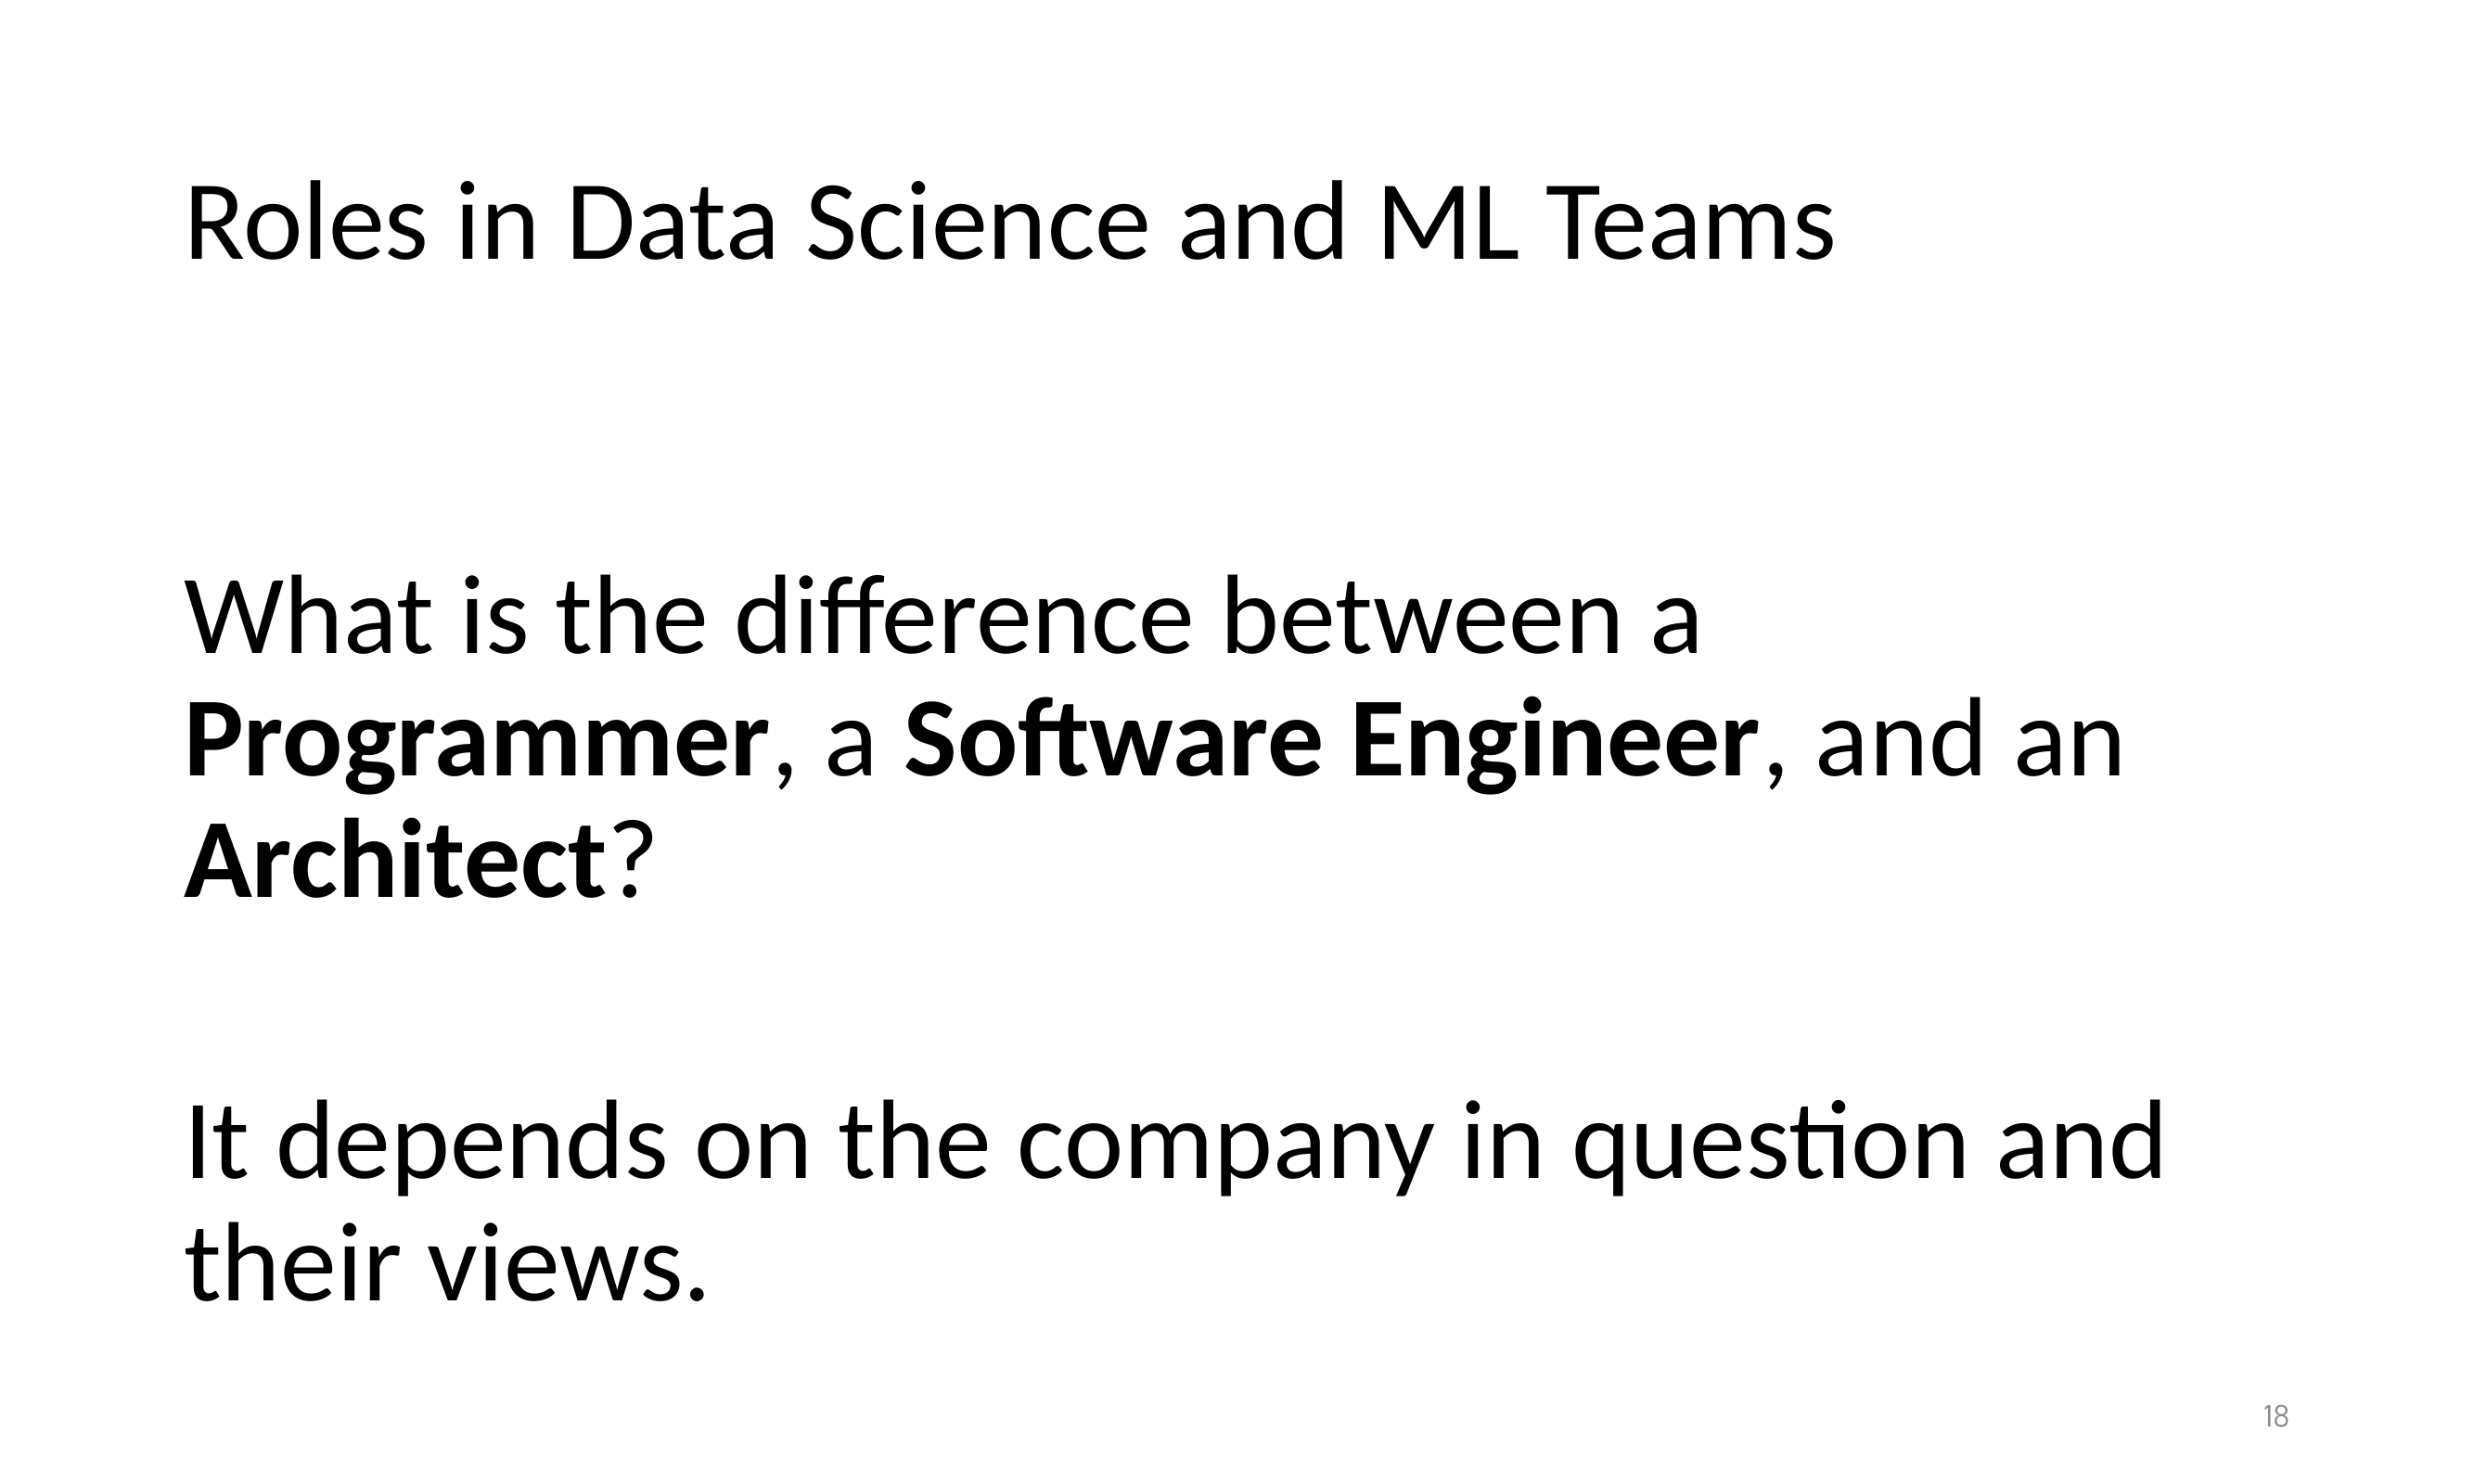

# Roles in Data Science and ML Teams

What is the difference between a Programmer, a Software Engineer, and an Architect?

It depends on the company in question and their views.

18